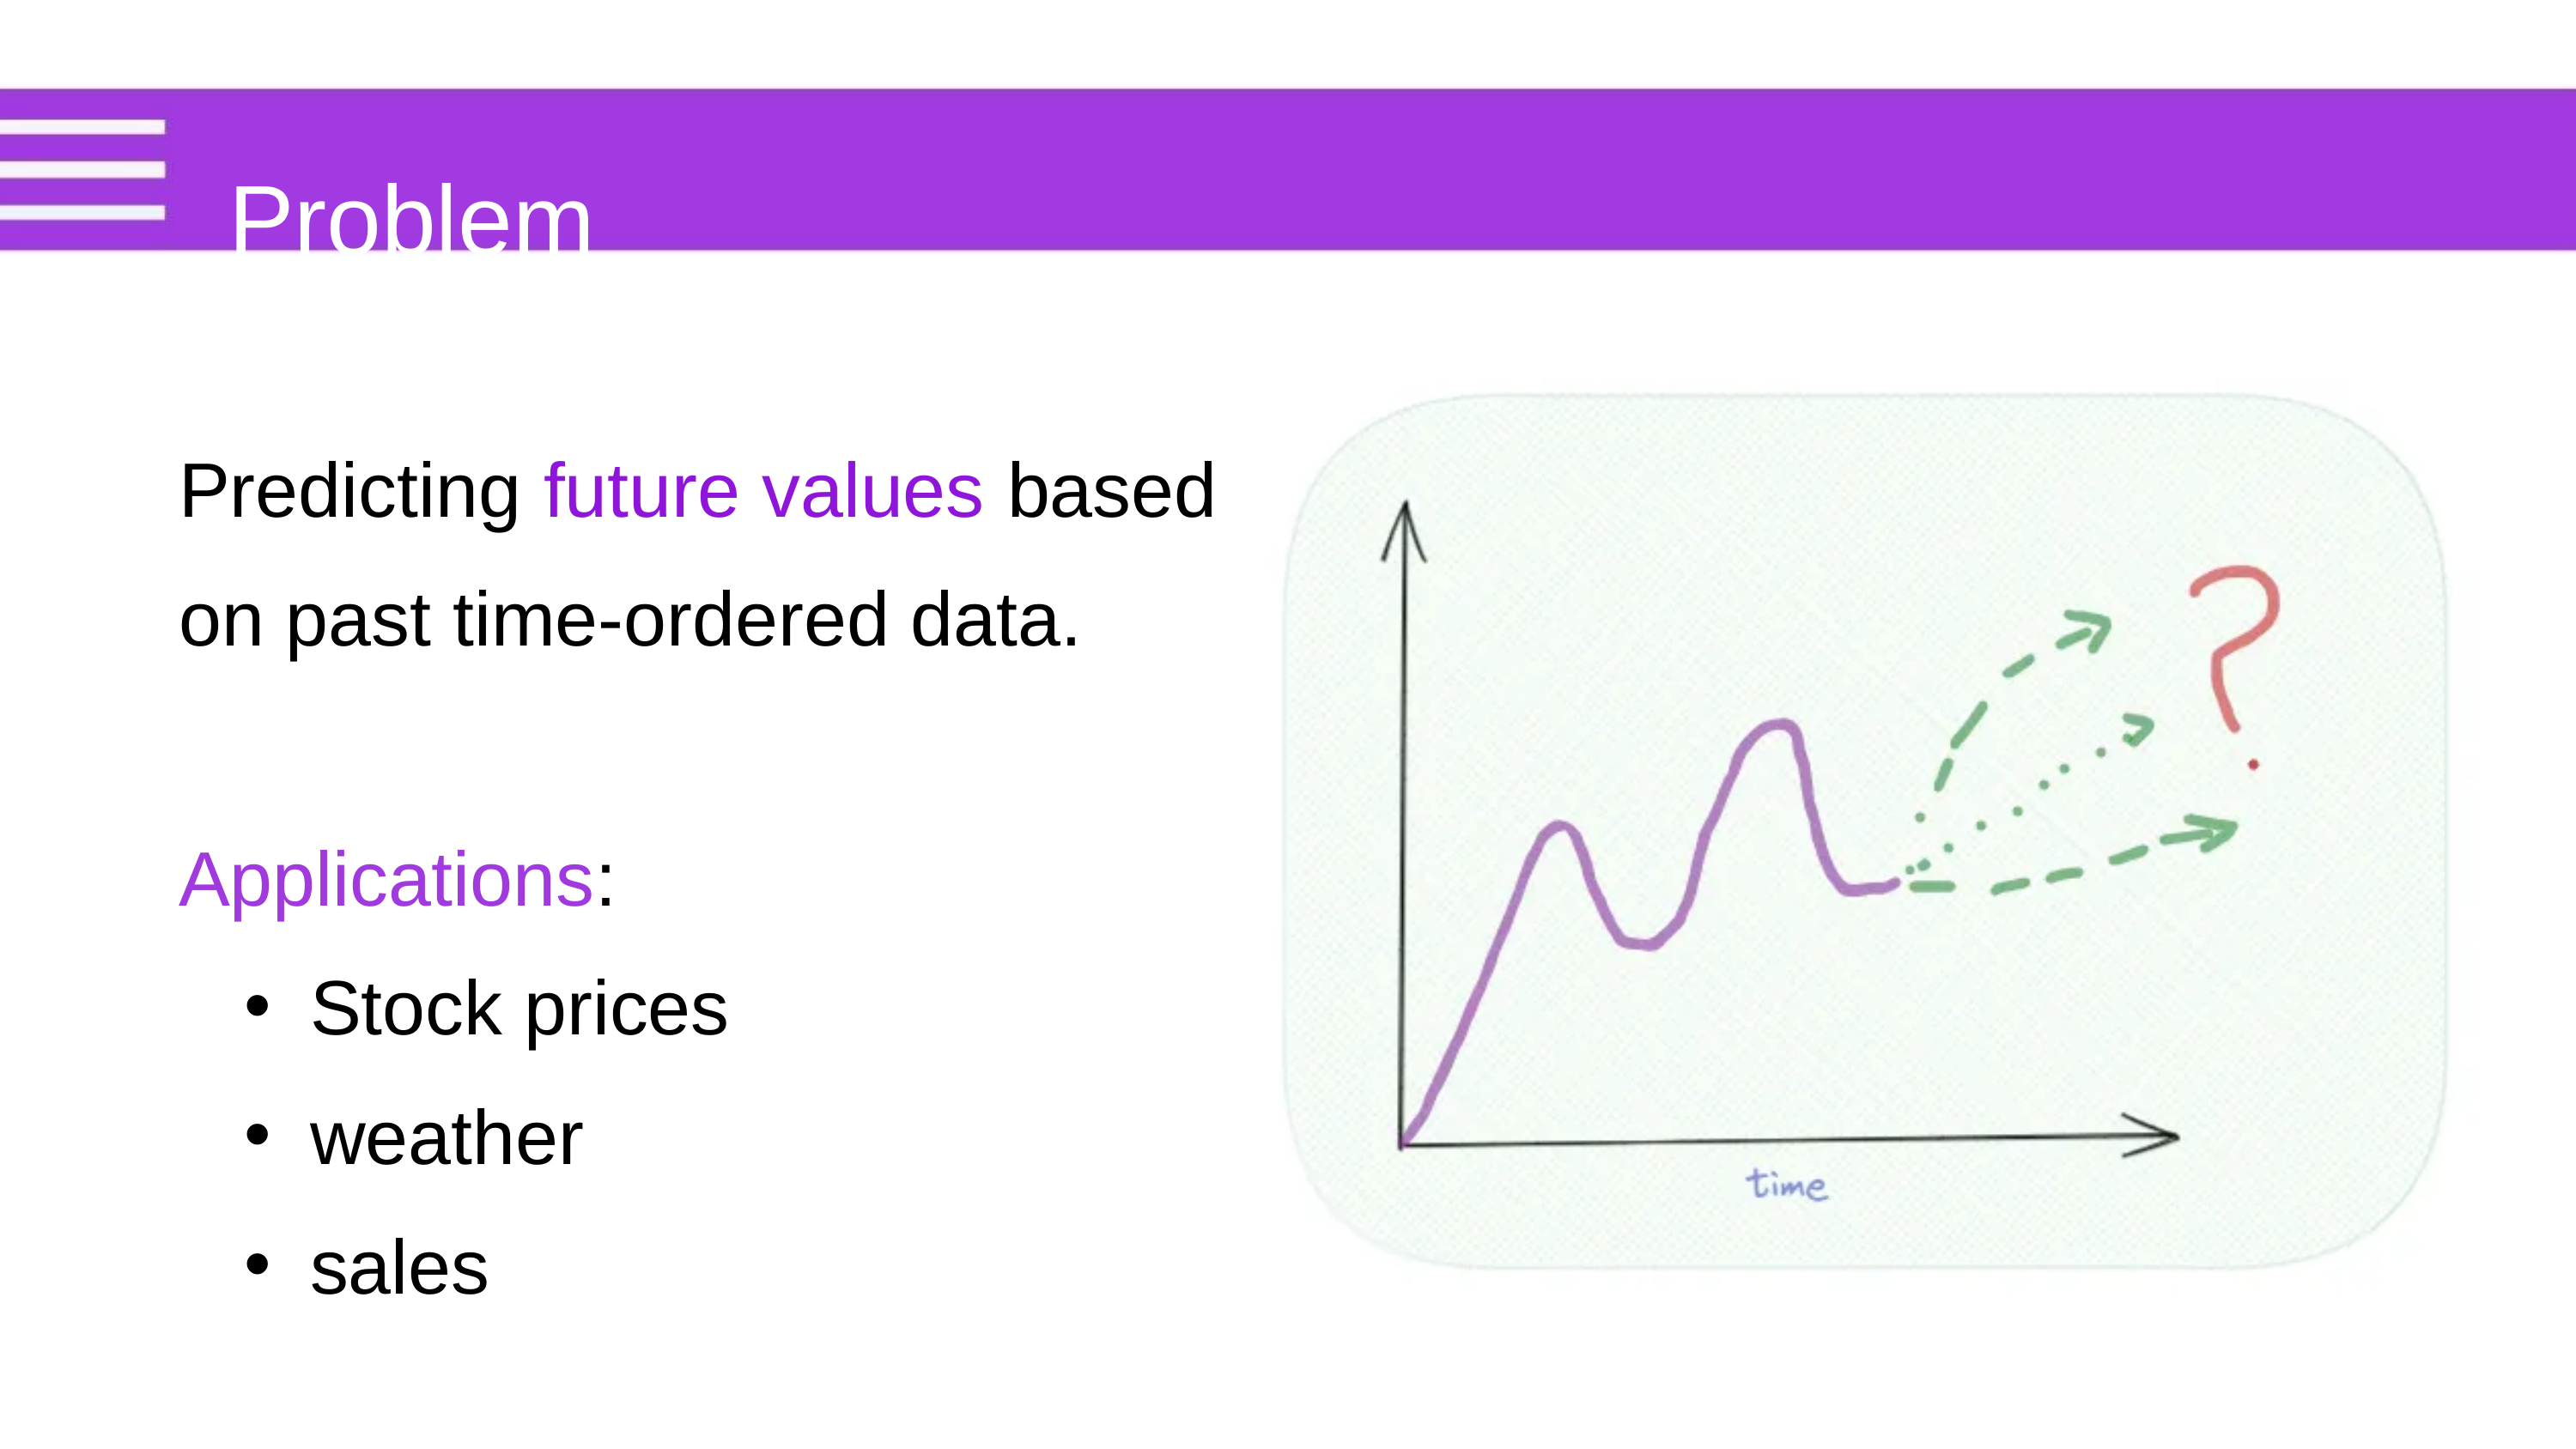

Problem

Predicting future values based
on past time-ordered data.

Applications:
Stock prices
weather
sales